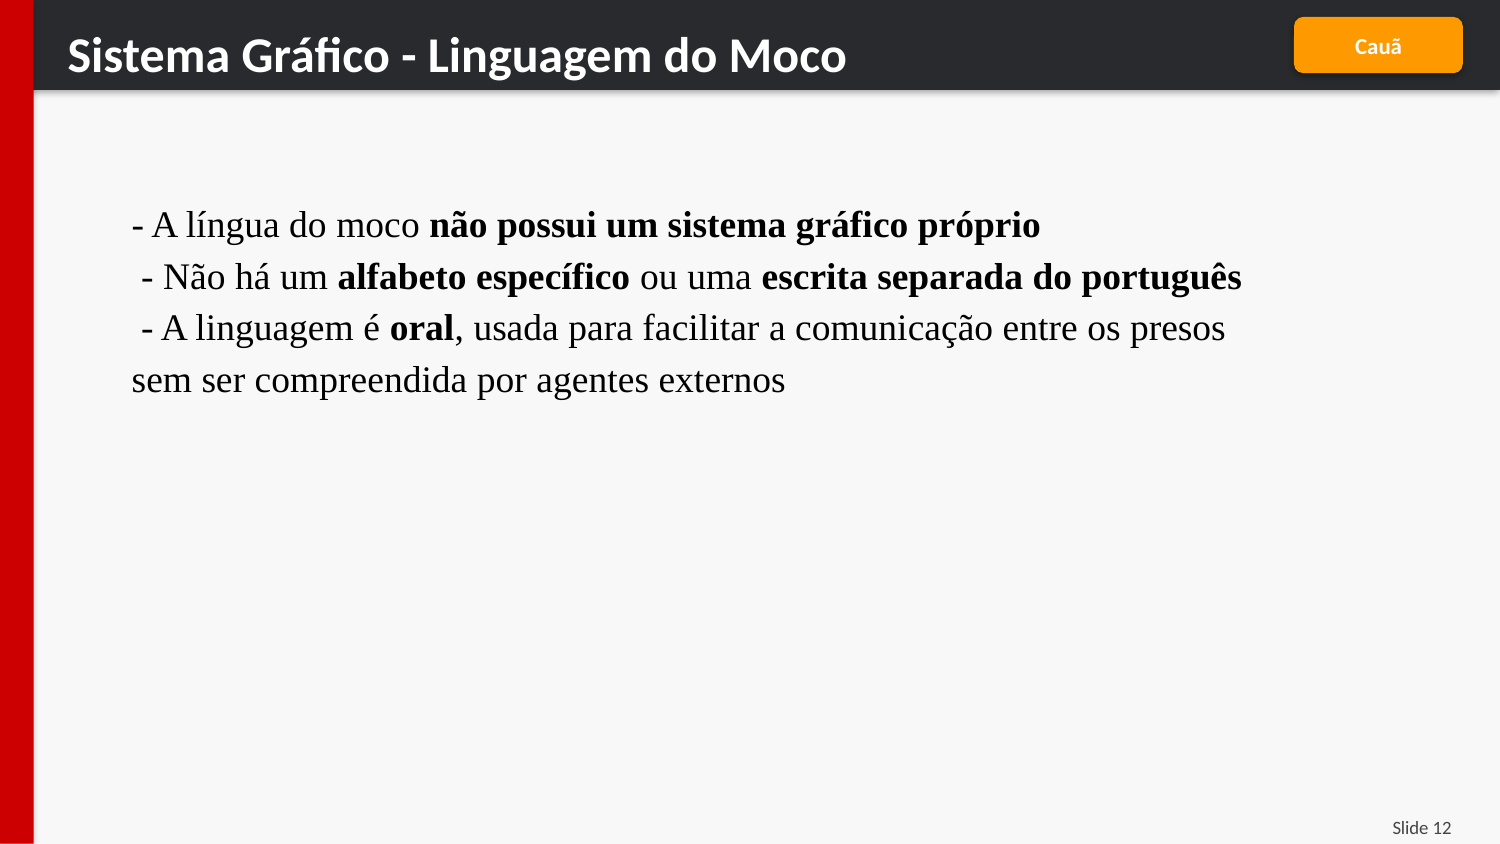

Sistema Gráfico - Linguagem do Moco

Cauã
- A língua do moco não possui um sistema gráfico próprio
 - Não há um alfabeto específico ou uma escrita separada do português
 - A linguagem é oral, usada para facilitar a comunicação entre os presos sem ser compreendida por agentes externos

Slide 12